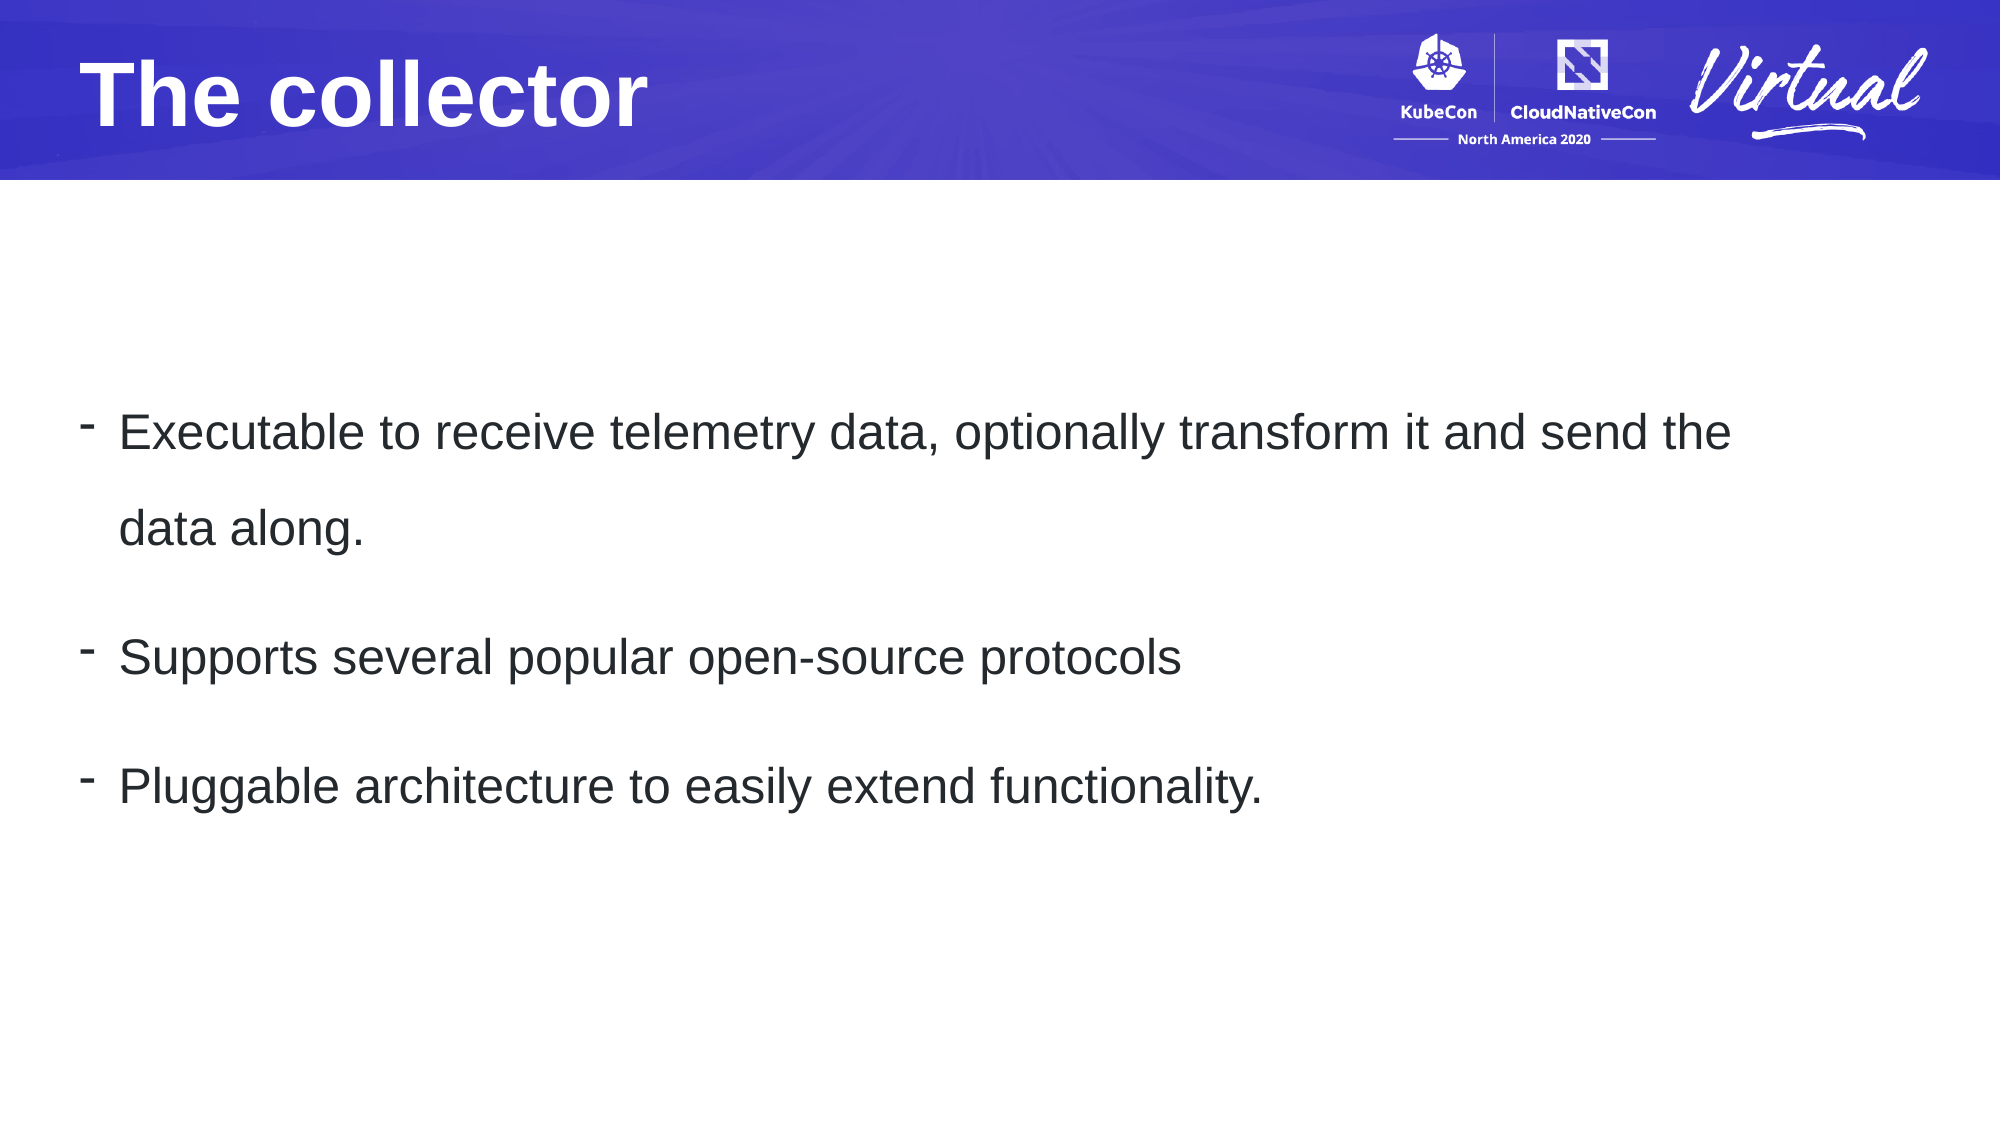

The collector
Executable to receive telemetry data, optionally transform it and send the data along.
Supports several popular open-source protocols
Pluggable architecture to easily extend functionality.